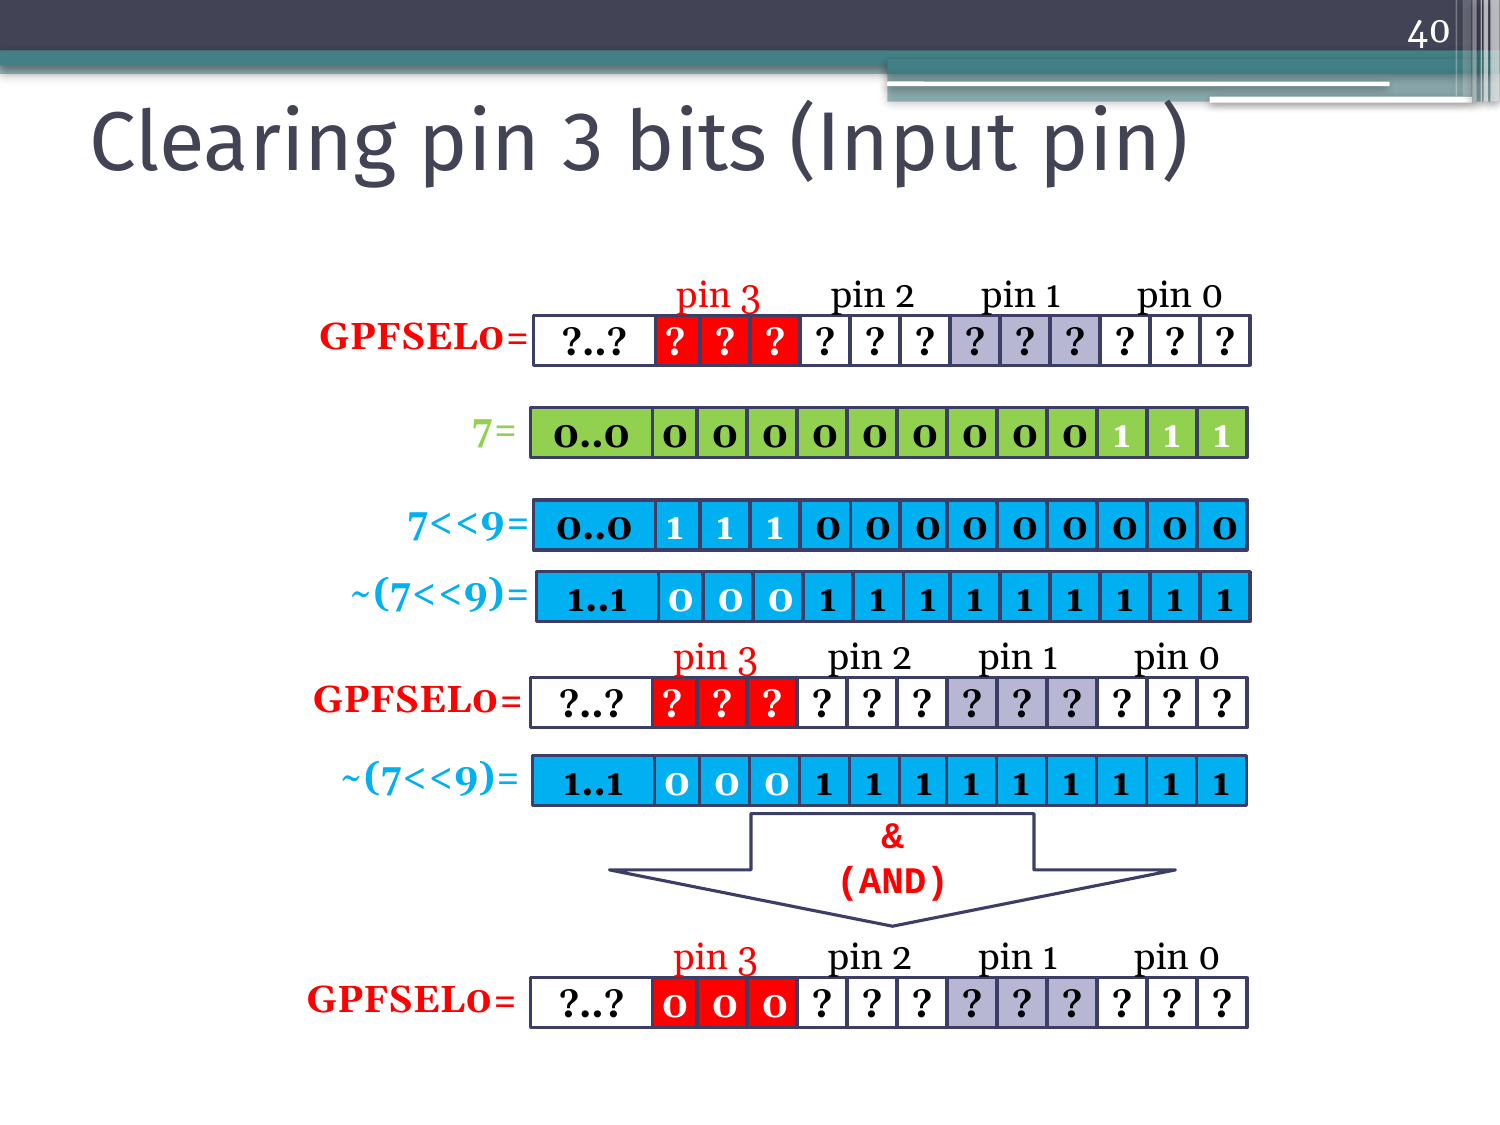

40
# Clearing pin 3 bits (Input pin)
pin 3
pin 2
pin 1
pin 0
GPFSEL0=
?..?
?
?
?
?
?
?
?
?
?
?
?
?
 7=
0..0
0
0
0
0
0
0
0
0
0
1
1
1
7<<9=
0..0
1
1
1
0
0
0
0
0
0
0
0
0
~(7<<9)=
1..1
0
0
0
1
1
1
1
1
1
1
1
1
pin 3
pin 2
pin 1
pin 0
GPFSEL0=
?..?
?
?
?
?
?
?
?
?
?
?
?
?
~(7<<9)=
1..1
0
0
0
1
1
1
1
1
1
1
1
1
&
(AND)
pin 3
pin 2
pin 1
pin 0
GPFSEL0=
?..?
0
0
0
?
?
?
?
?
?
?
?
?